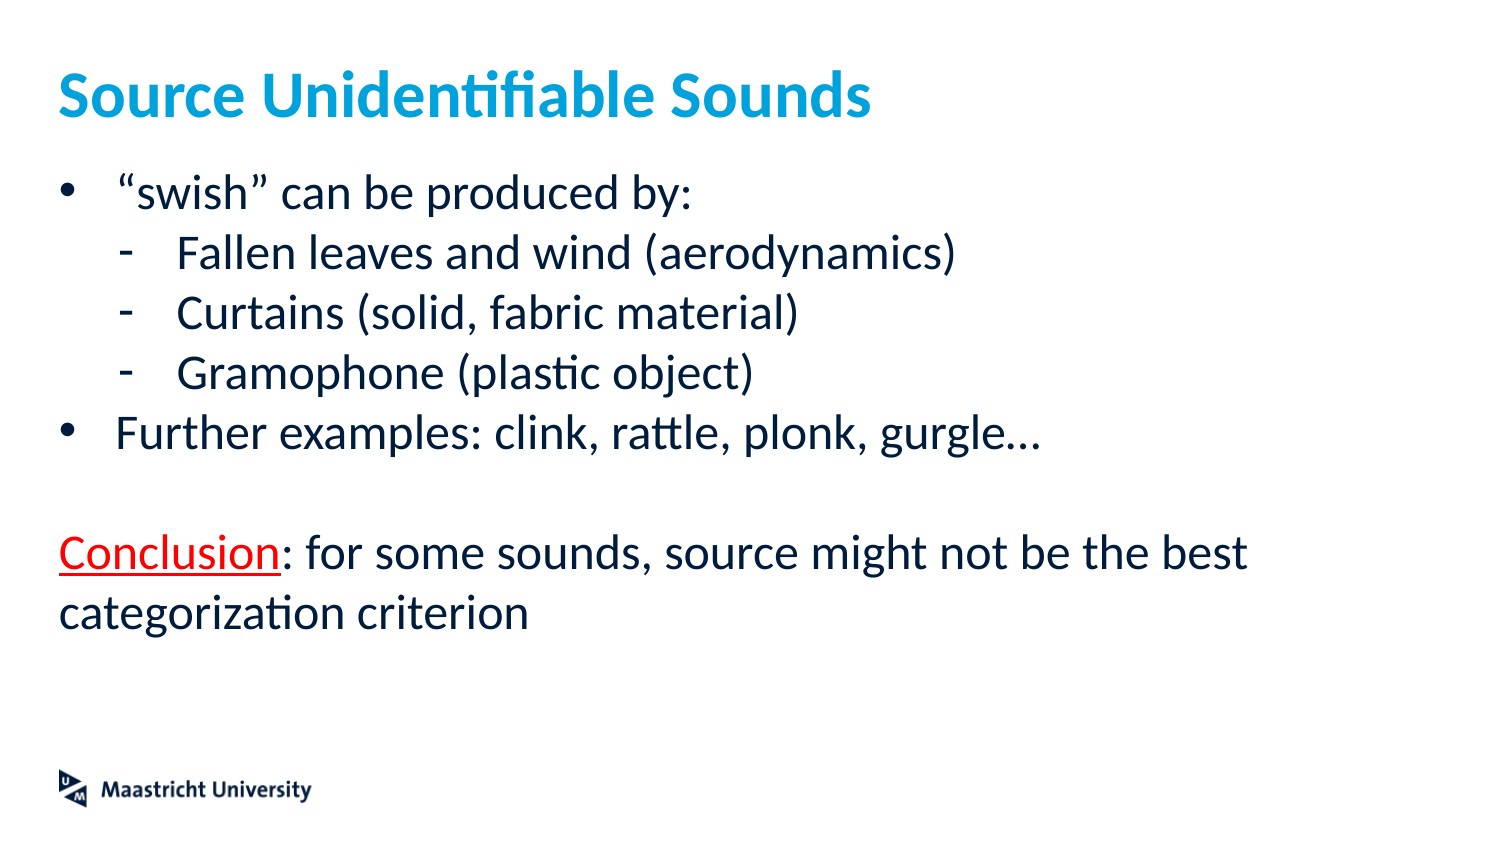

# Source Unidentifiable Sounds
“swish” can be produced by:
Fallen leaves and wind (aerodynamics)
Curtains (solid, fabric material)
Gramophone (plastic object)
Further examples: clink, rattle, plonk, gurgle…

Conclusion: for some sounds, source might not be the best categorization criterion